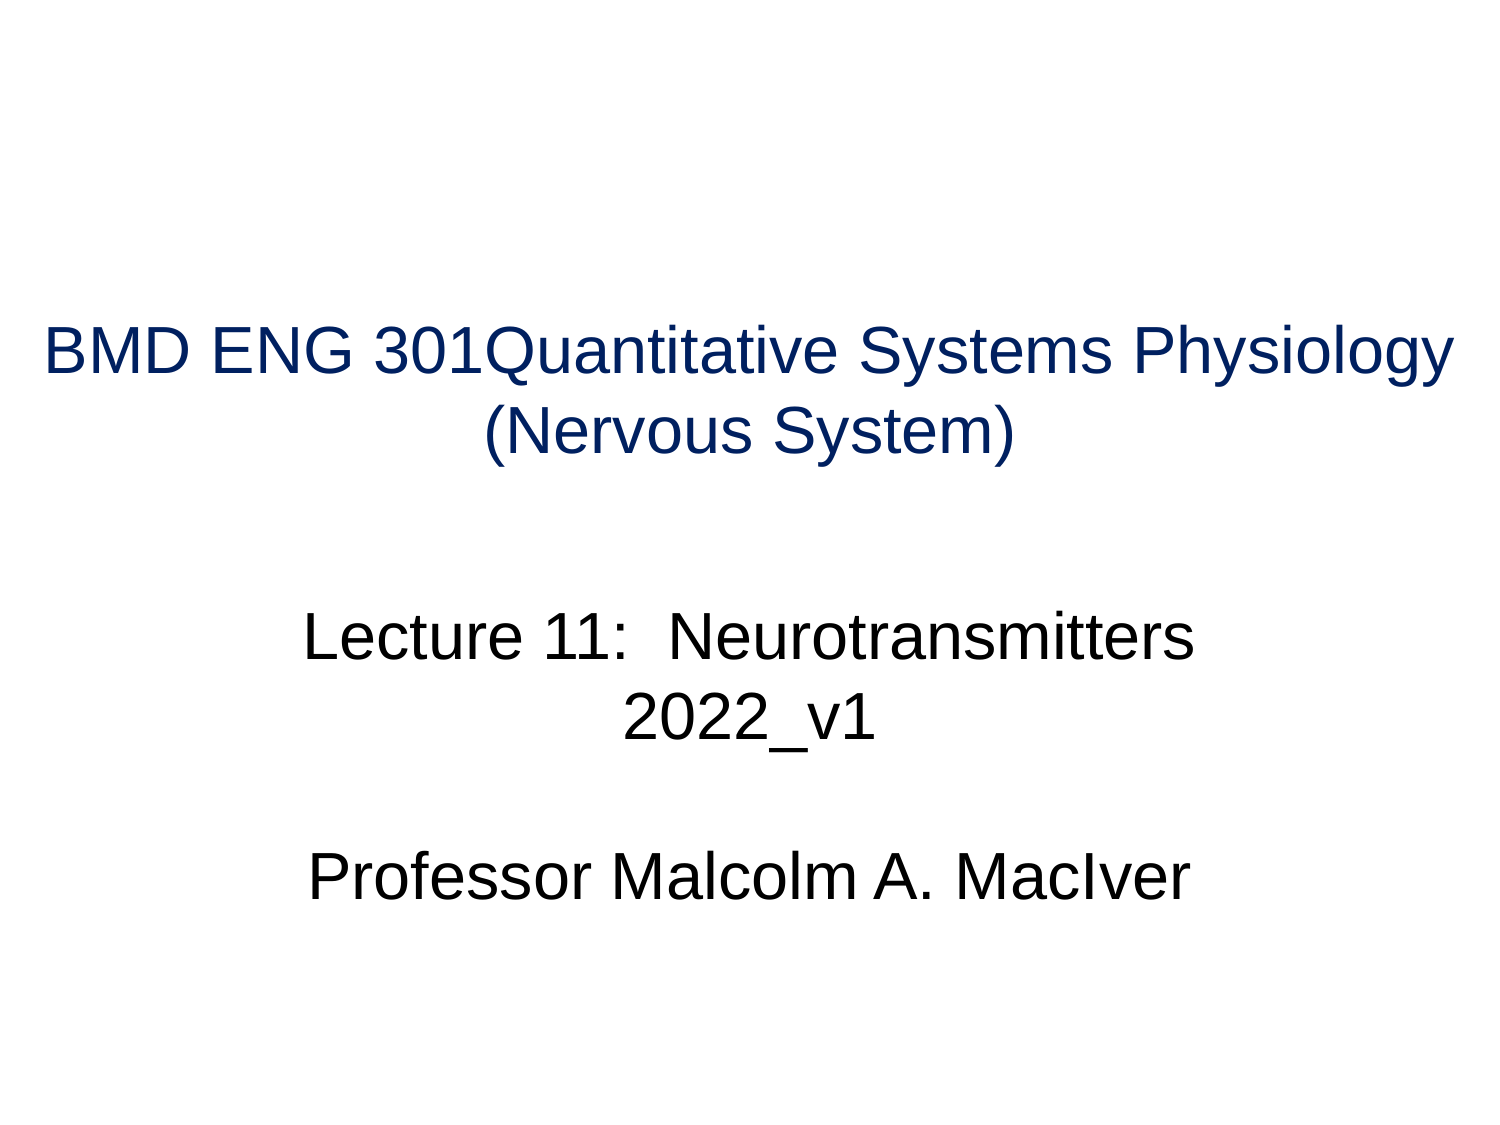

#
BMD ENG 301Quantitative Systems Physiology
(Nervous System)
Lecture 11:  Neurotransmitters
2022_v1

Professor Malcolm A. MacIver